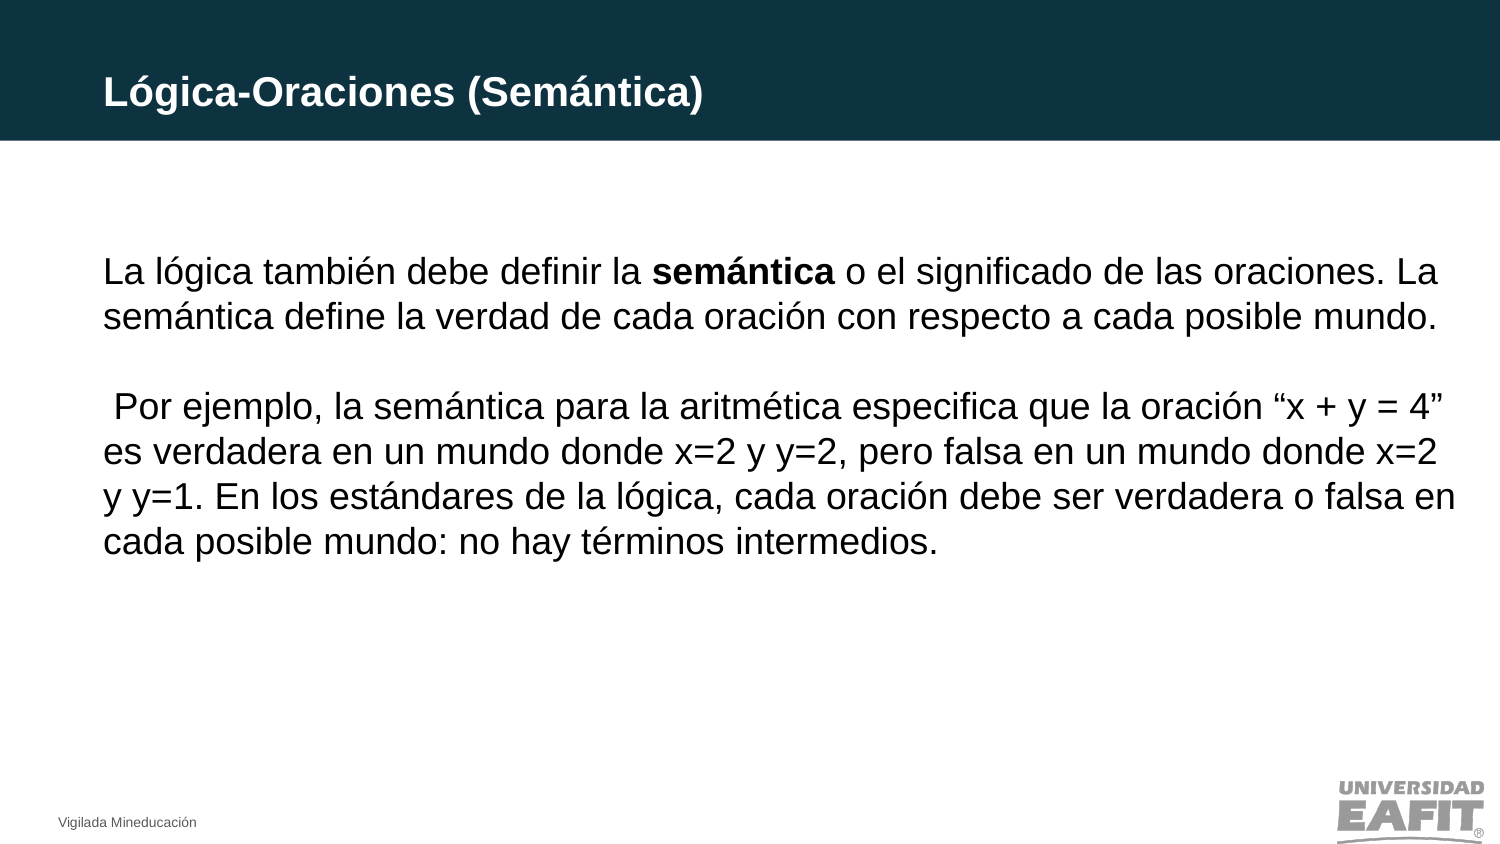

Lógica-Oraciones (Semántica)
La lógica también debe definir la semántica o el significado de las oraciones. La semántica define la verdad de cada oración con respecto a cada posible mundo.

 Por ejemplo, la semántica para la aritmética especifica que la oración “x + y = 4” es verdadera en un mundo donde x=2 y y=2, pero falsa en un mundo donde x=2 y y=1. En los estándares de la lógica, cada oración debe ser verdadera o falsa en cada posible mundo: no hay términos intermedios.